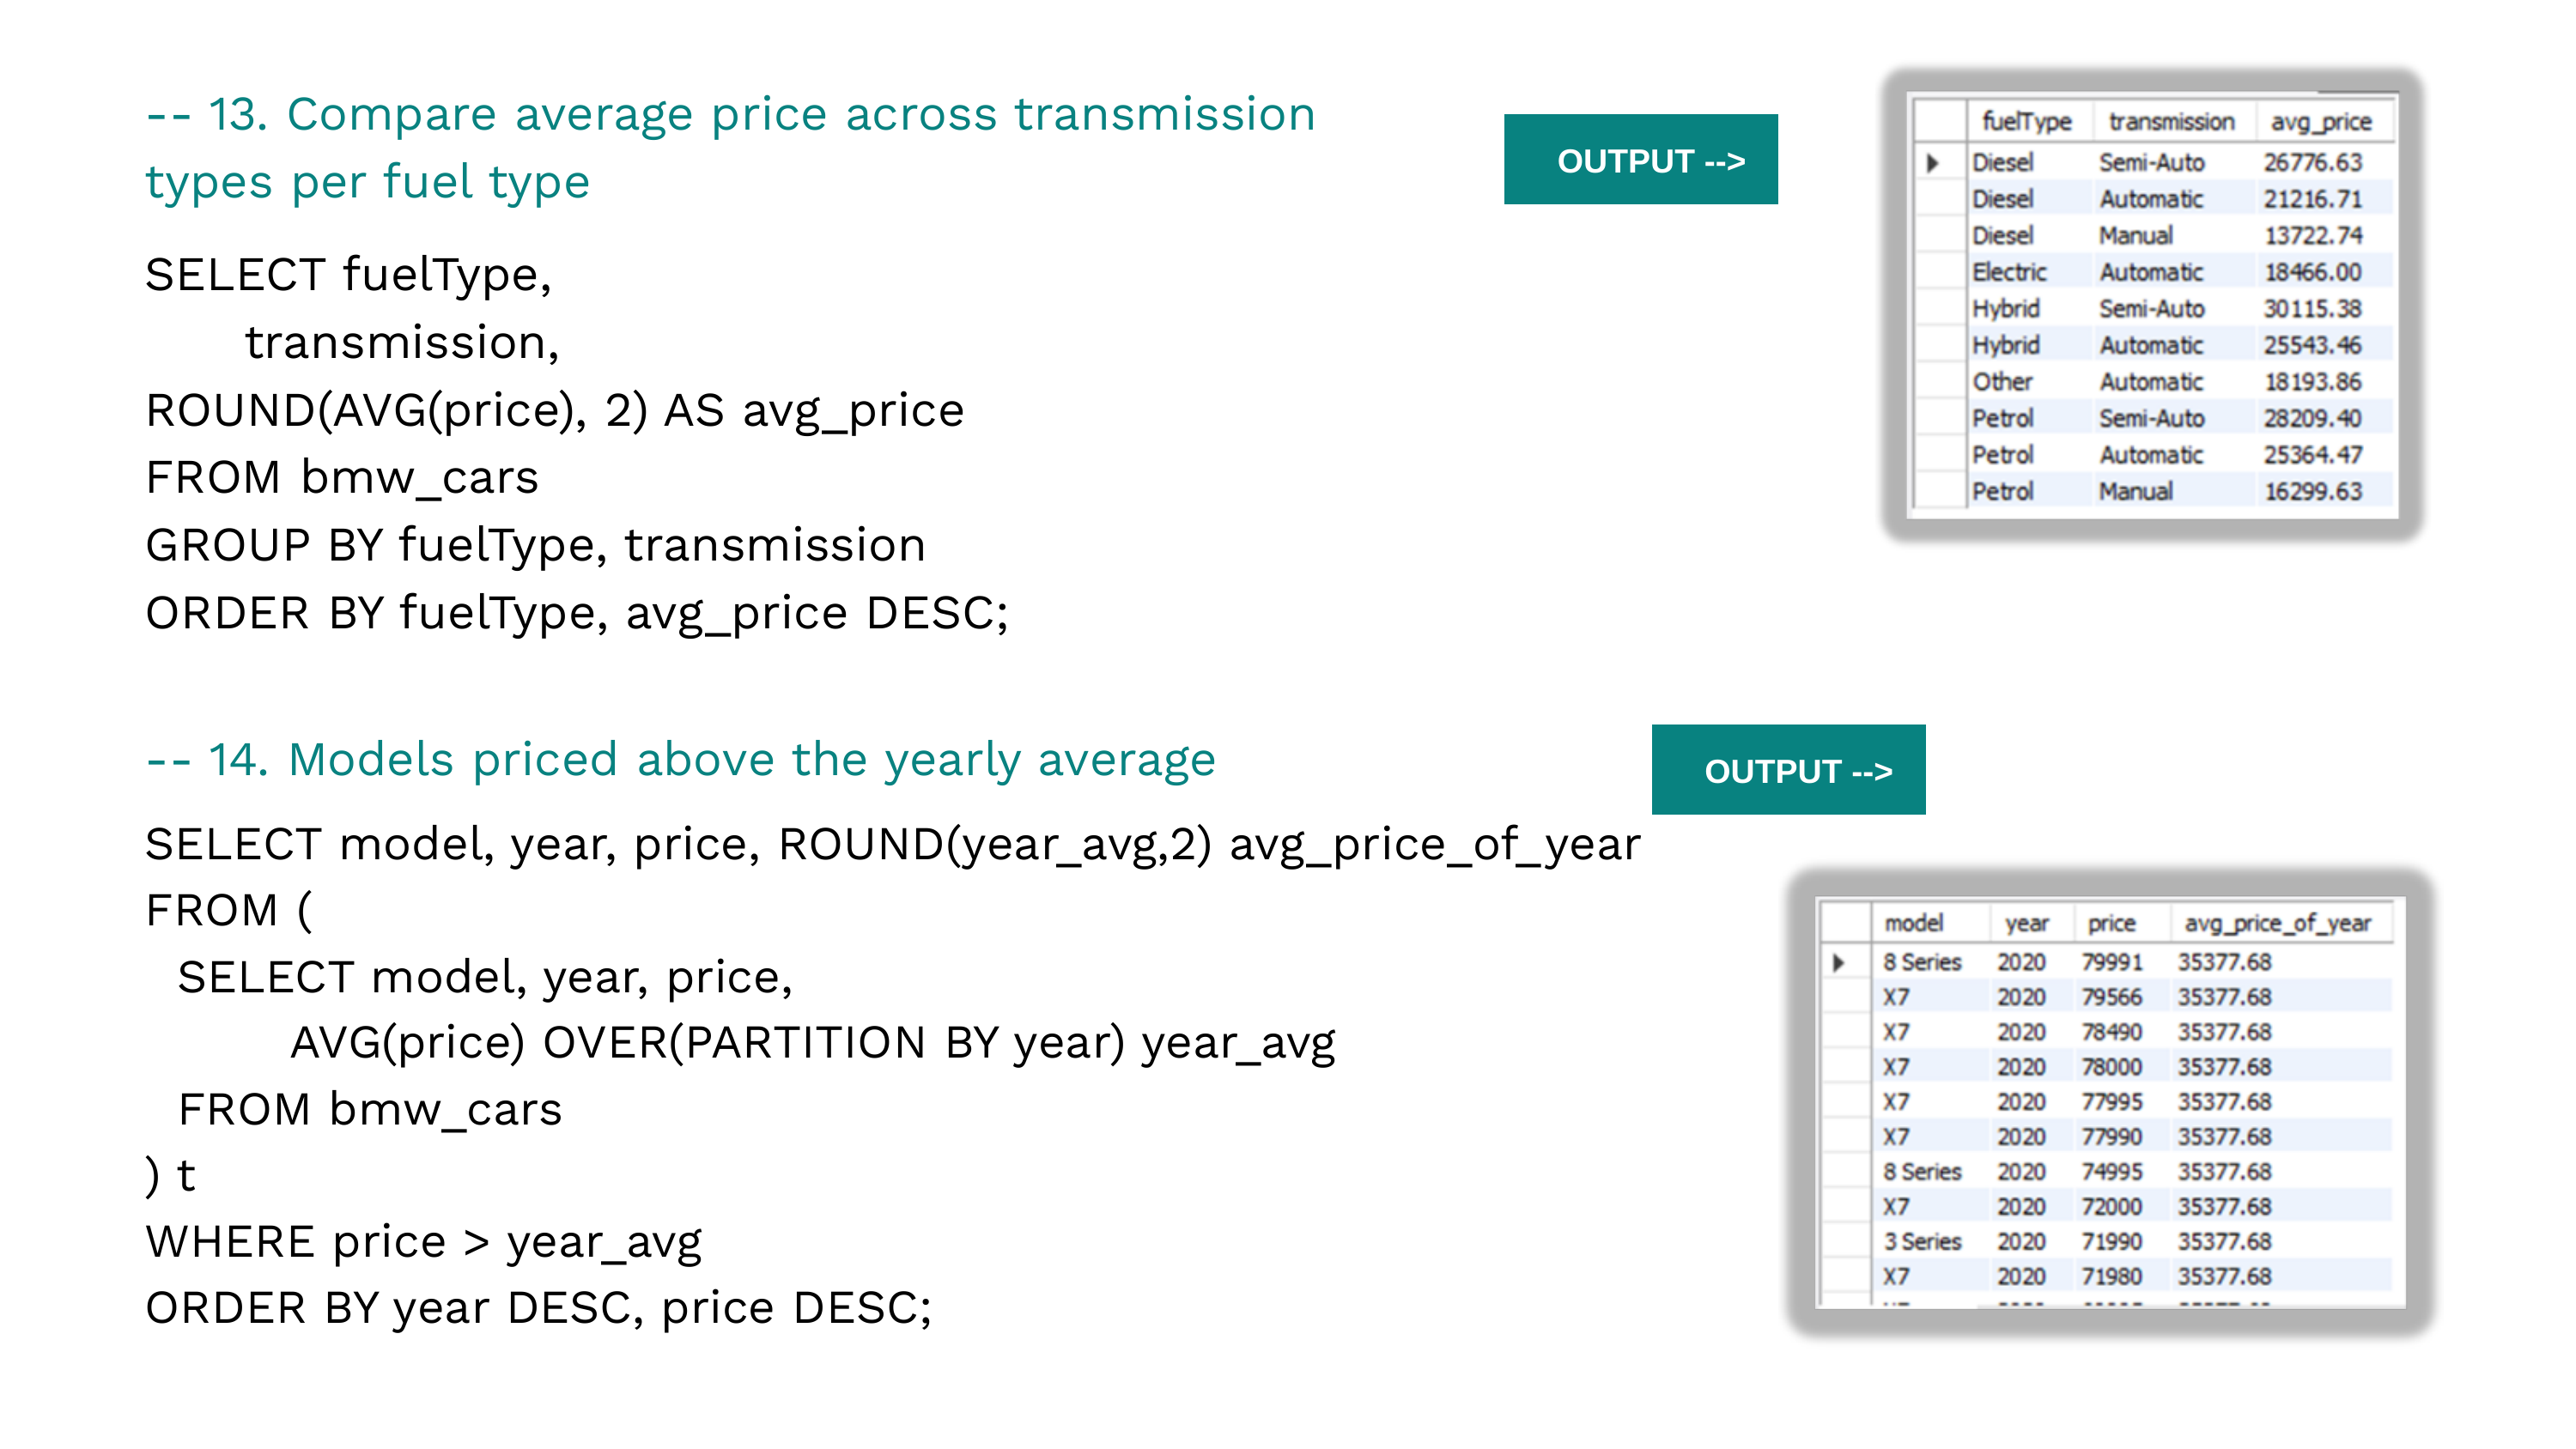

-- 13. Compare average price across transmission types per fuel type

OUTPUT -->
SELECT fuelType,
      transmission,
ROUND(AVG(price), 2) AS avg_price
FROM bmw_cars
GROUP BY fuelType, transmission
ORDER BY fuelType, avg_price DESC;

-- 14. Models priced above the yearly average

OUTPUT -->
SELECT model, year, price, ROUND(year_avg,2) avg_price_of_year
FROM (
  SELECT model, year, price,
         AVG(price) OVER(PARTITION BY year) year_avg
  FROM bmw_cars
) t
WHERE price > year_avg
ORDER BY year DESC, price DESC;